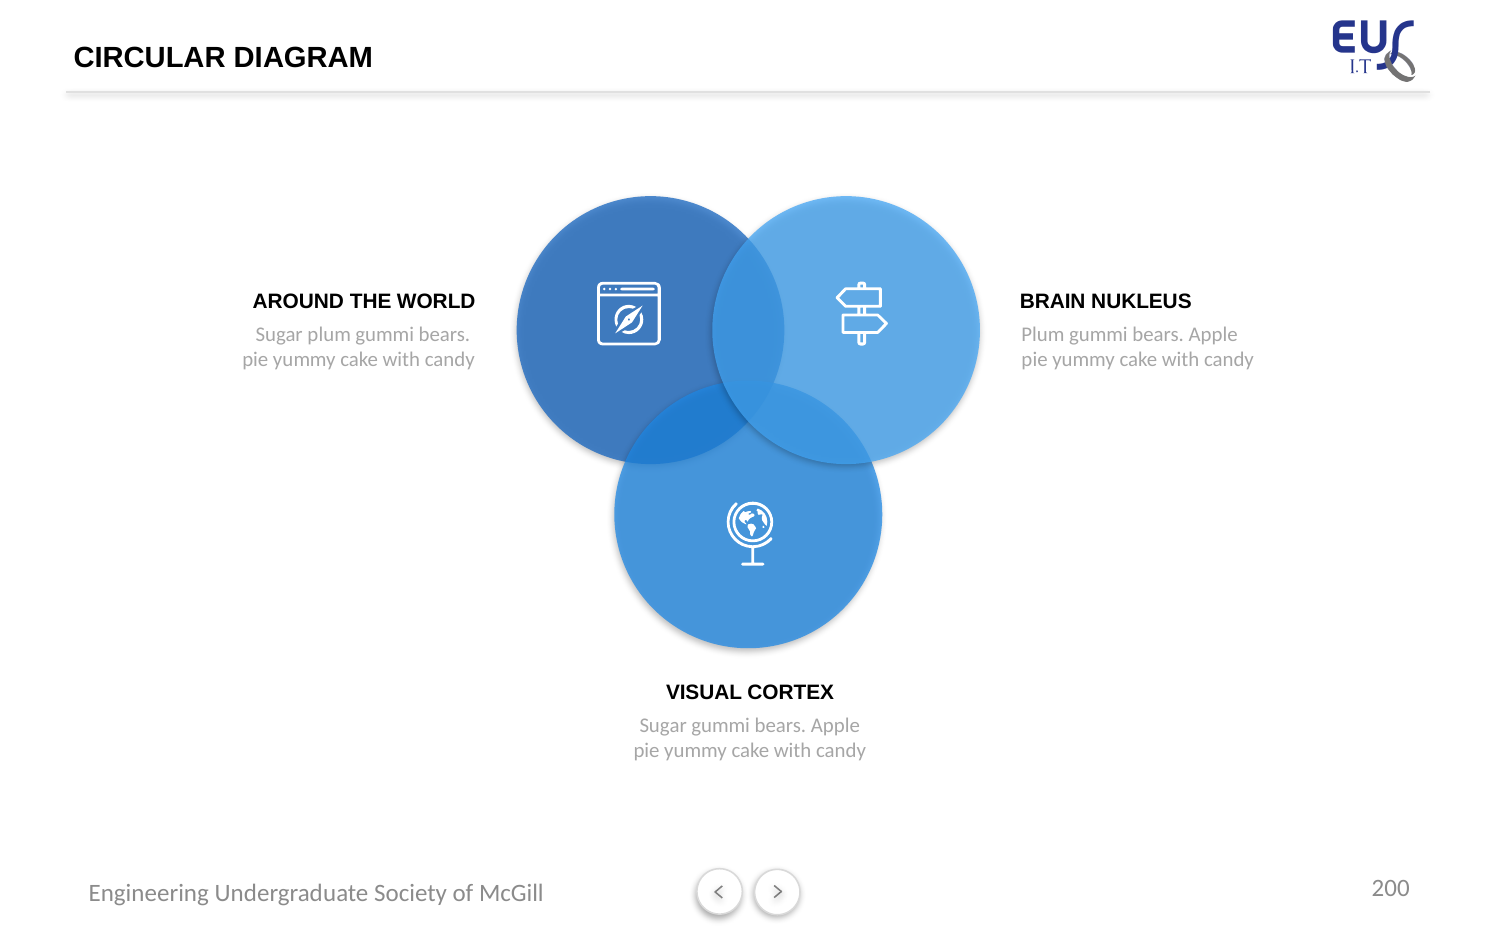

# CIRCULAR DIAGRAM

AROUND THE WORLD
BRAIN NUKLEUS
Plum gummi bears. Apple
pie yummy cake with candy

Sugar plum gummi bears.
pie yummy cake with candy

VISUAL CORTEX
Sugar gummi bears. Apple
pie yummy cake with candy
200